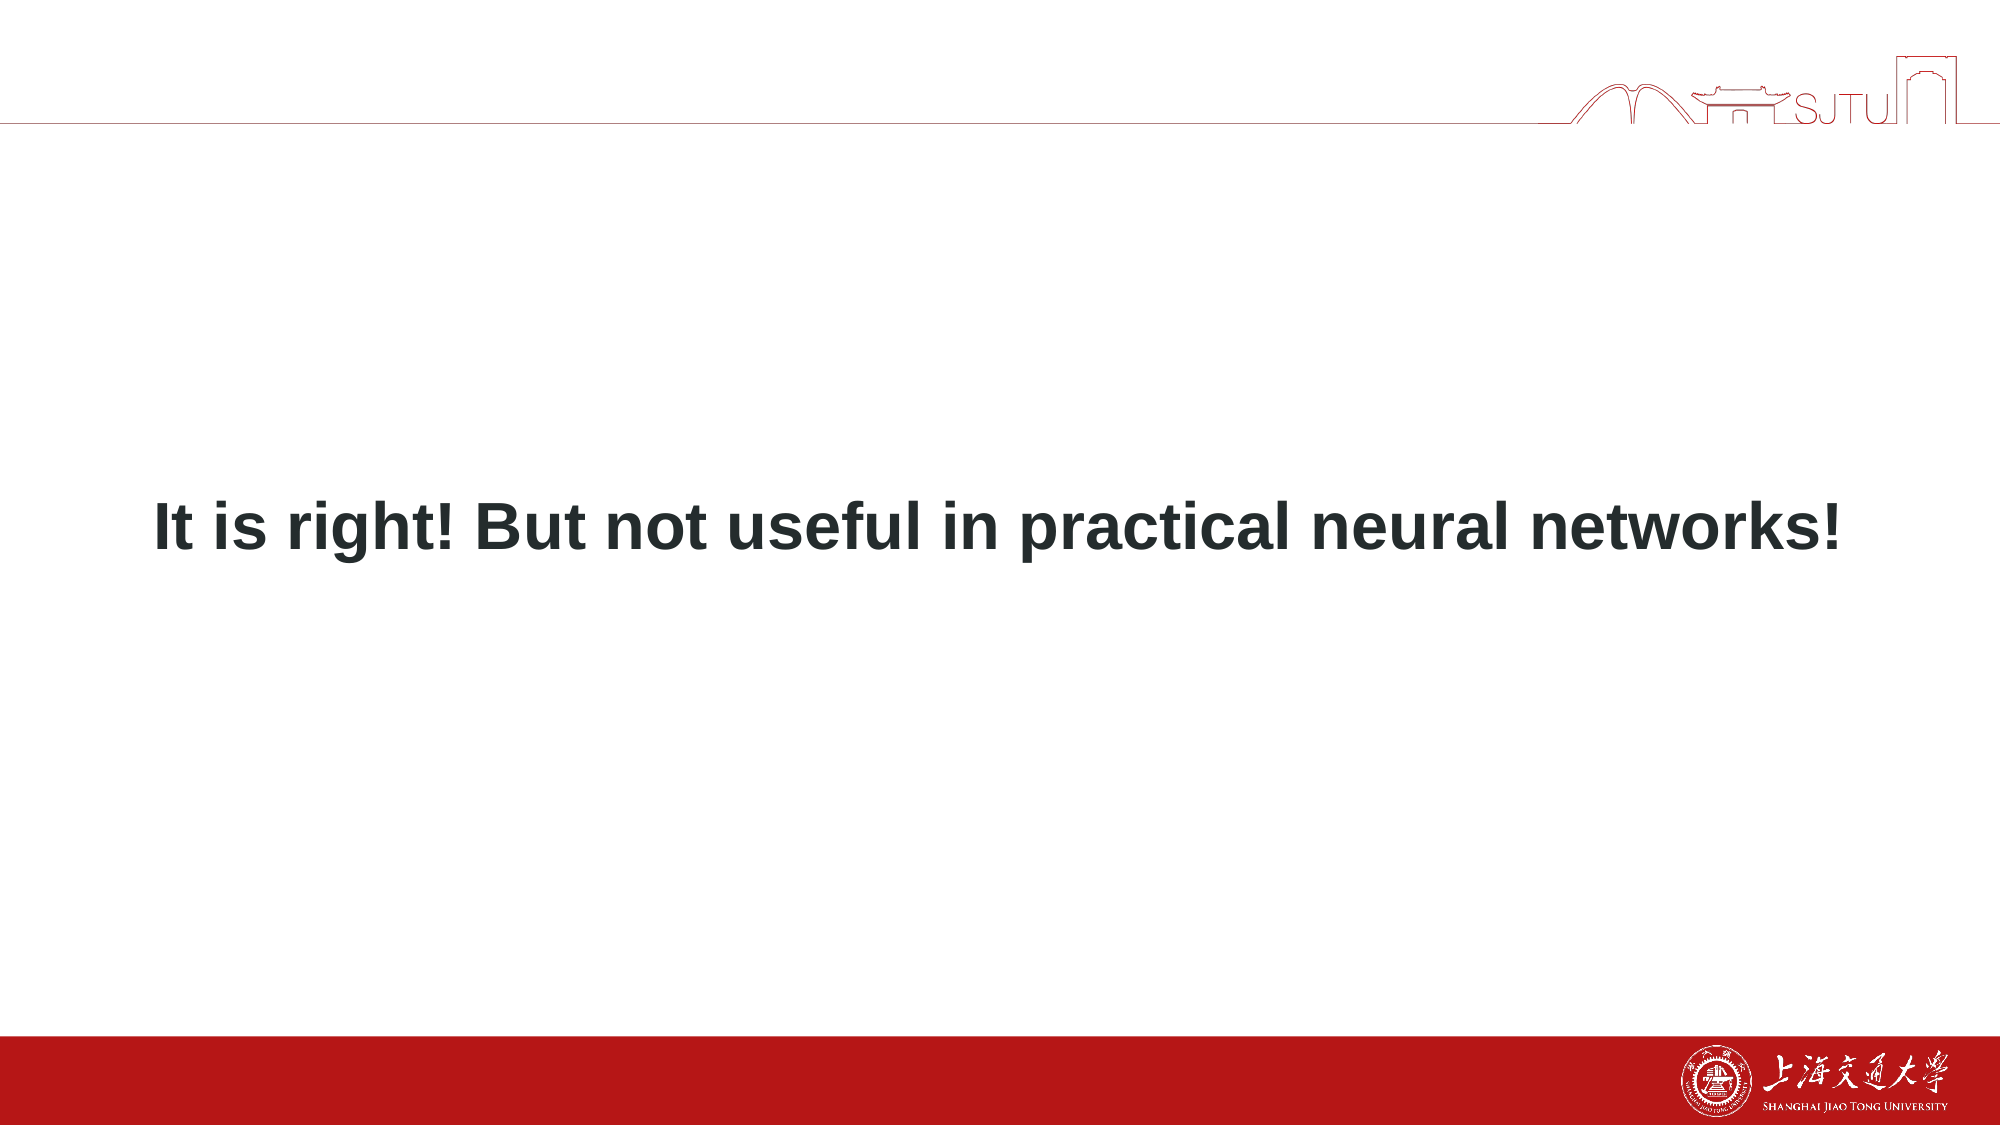

It is right! But not useful in practical neural networks!